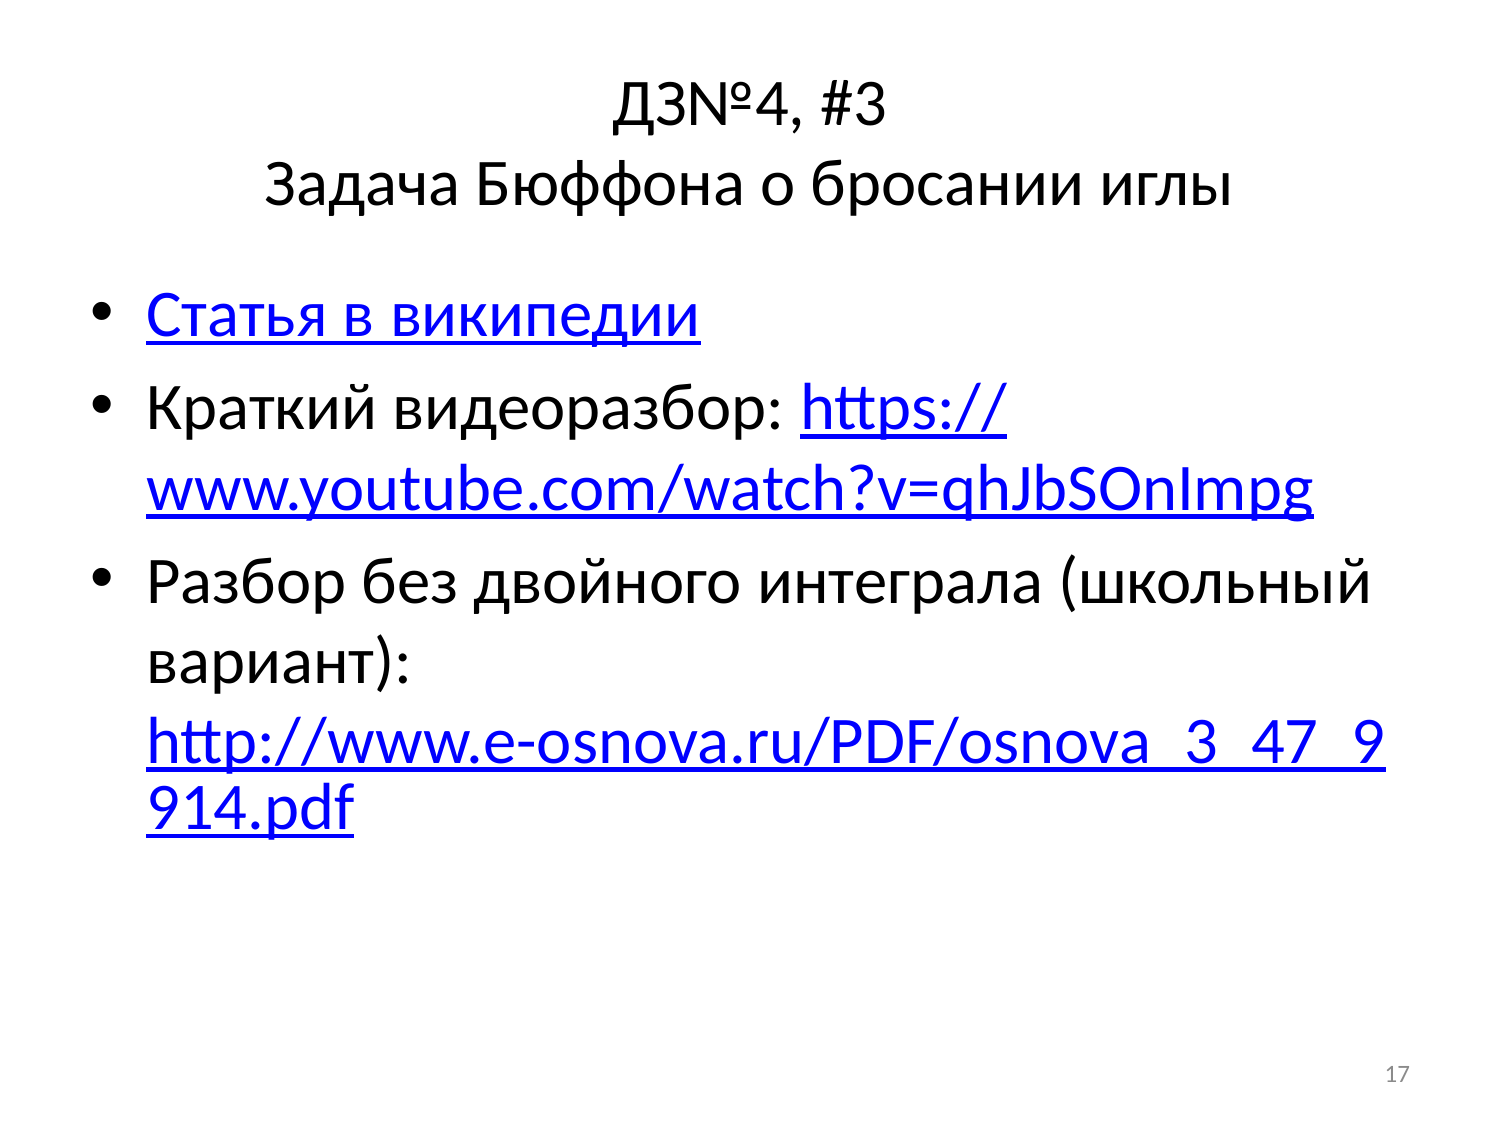

# ДЗ№4, #3 Задача Бюффона о бросании иглы
Статья в википедии
Краткий видеоразбор: https://www.youtube.com/watch?v=qhJbSOnImpg
Разбор без двойного интеграла (школьный вариант): http://www.e-osnova.ru/PDF/osnova_3_47_9914.pdf
17